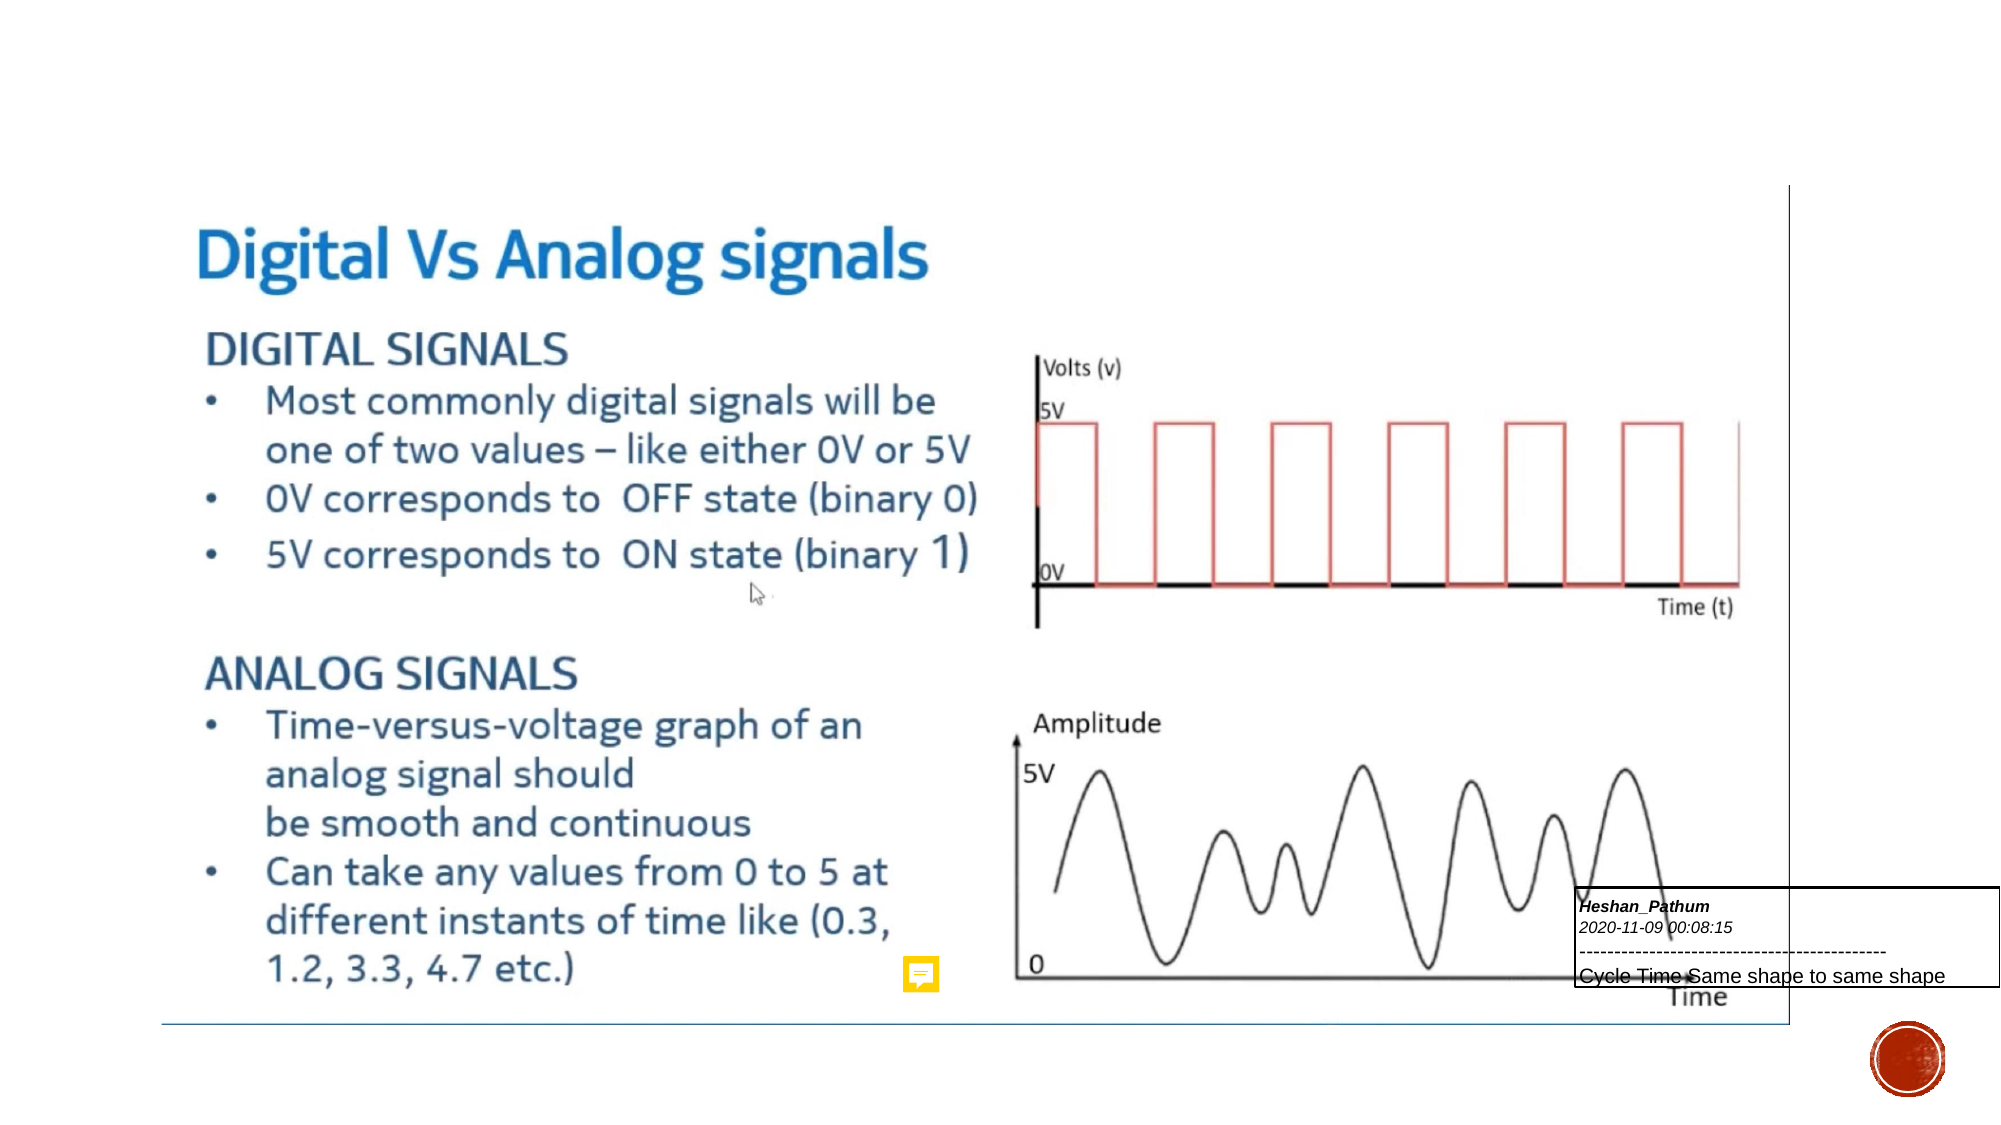

Heshan_Pathum
2020-11-09 00:08:15
--------------------------------------------
Cycle Time Same shape to same shape